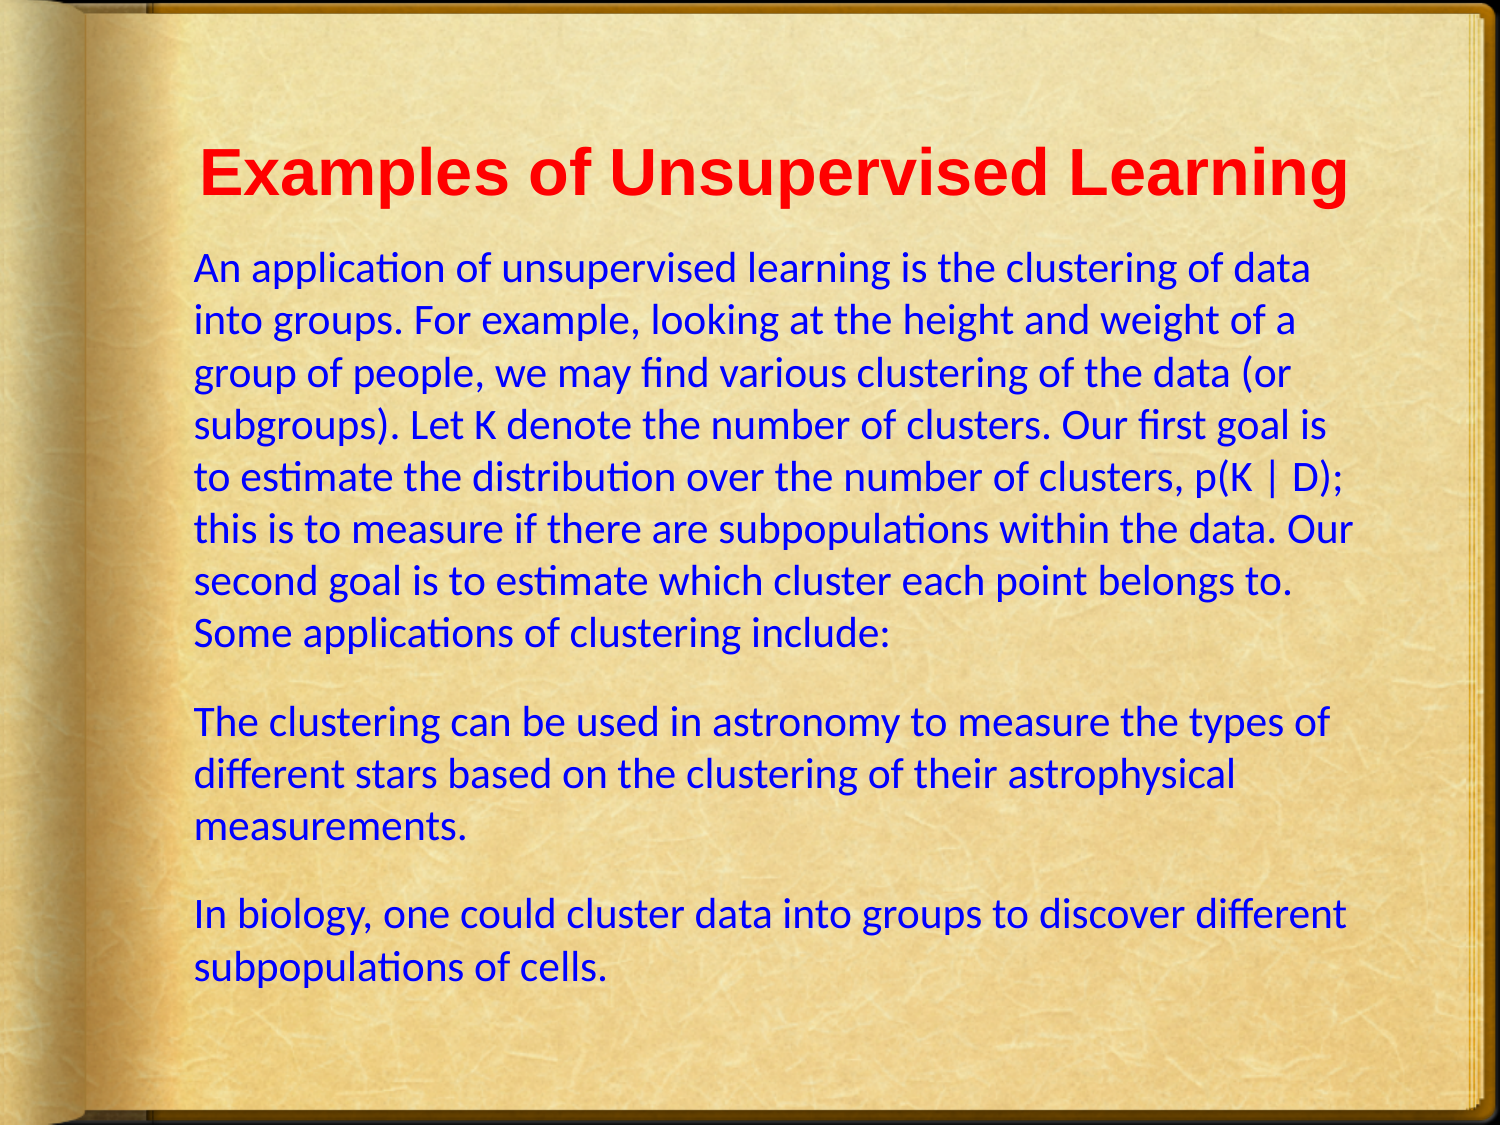

# Examples of Unsupervised Learning
An application of unsupervised learning is the clustering of data into groups. For example, looking at the height and weight of a group of people, we may find various clustering of the data (or subgroups). Let K denote the number of clusters. Our first goal is to estimate the distribution over the number of clusters, p(K | D); this is to measure if there are subpopulations within the data. Our second goal is to estimate which cluster each point belongs to. Some applications of clustering include:
The clustering can be used in astronomy to measure the types of different stars based on the clustering of their astrophysical measurements.
In biology, one could cluster data into groups to discover different subpopulations of cells.